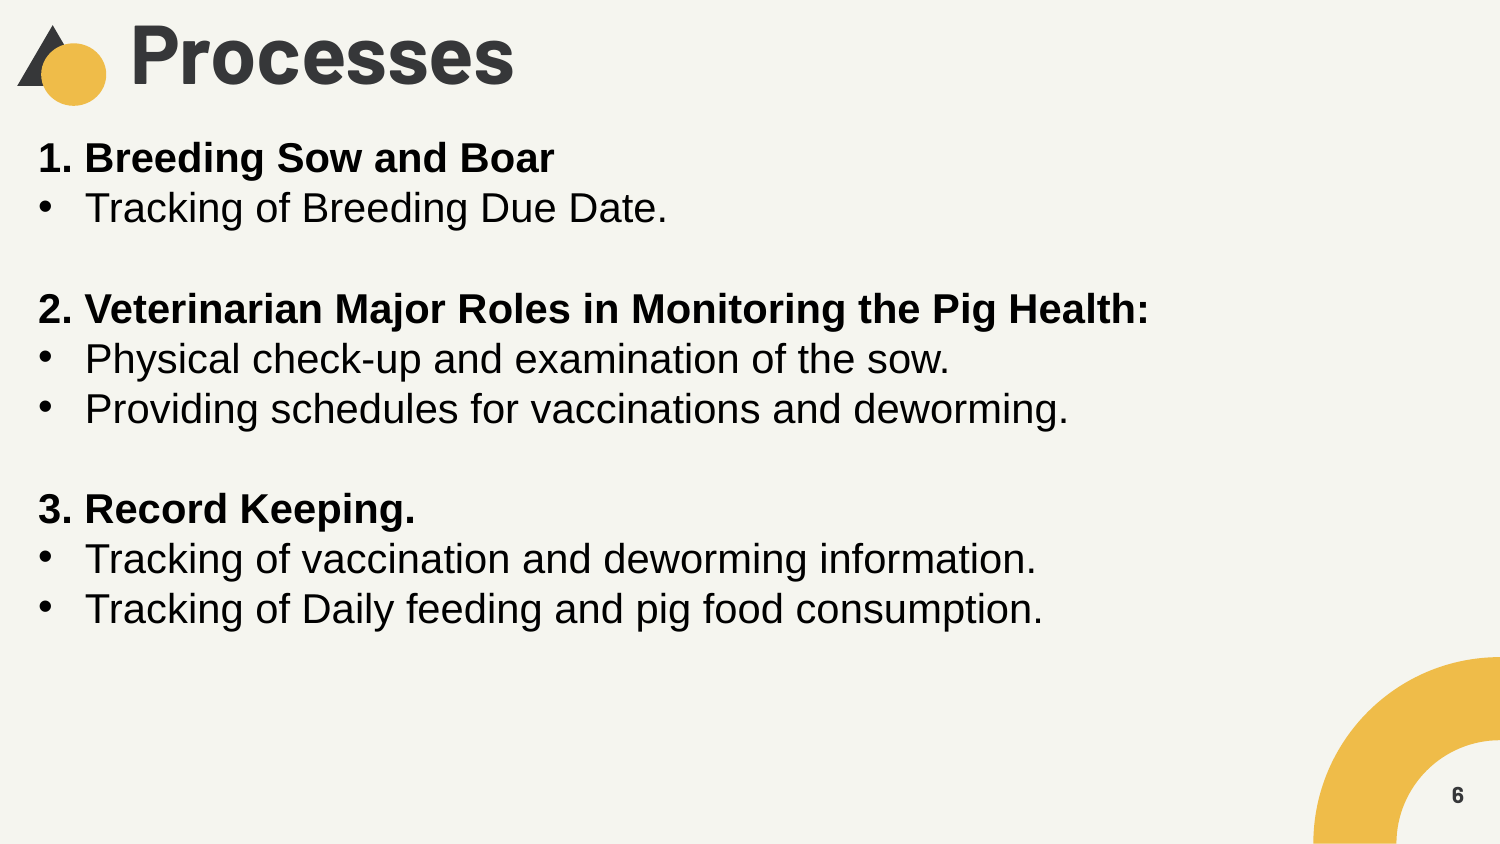

# Processes

1. Breeding Sow and Boar
Tracking of Breeding Due Date.

2. Veterinarian Major Roles in Monitoring the Pig Health:
Physical check-up and examination of the sow.
Providing schedules for vaccinations and deworming.

3. Record Keeping.
Tracking of vaccination and deworming information.
Tracking of Daily feeding and pig food consumption.

6